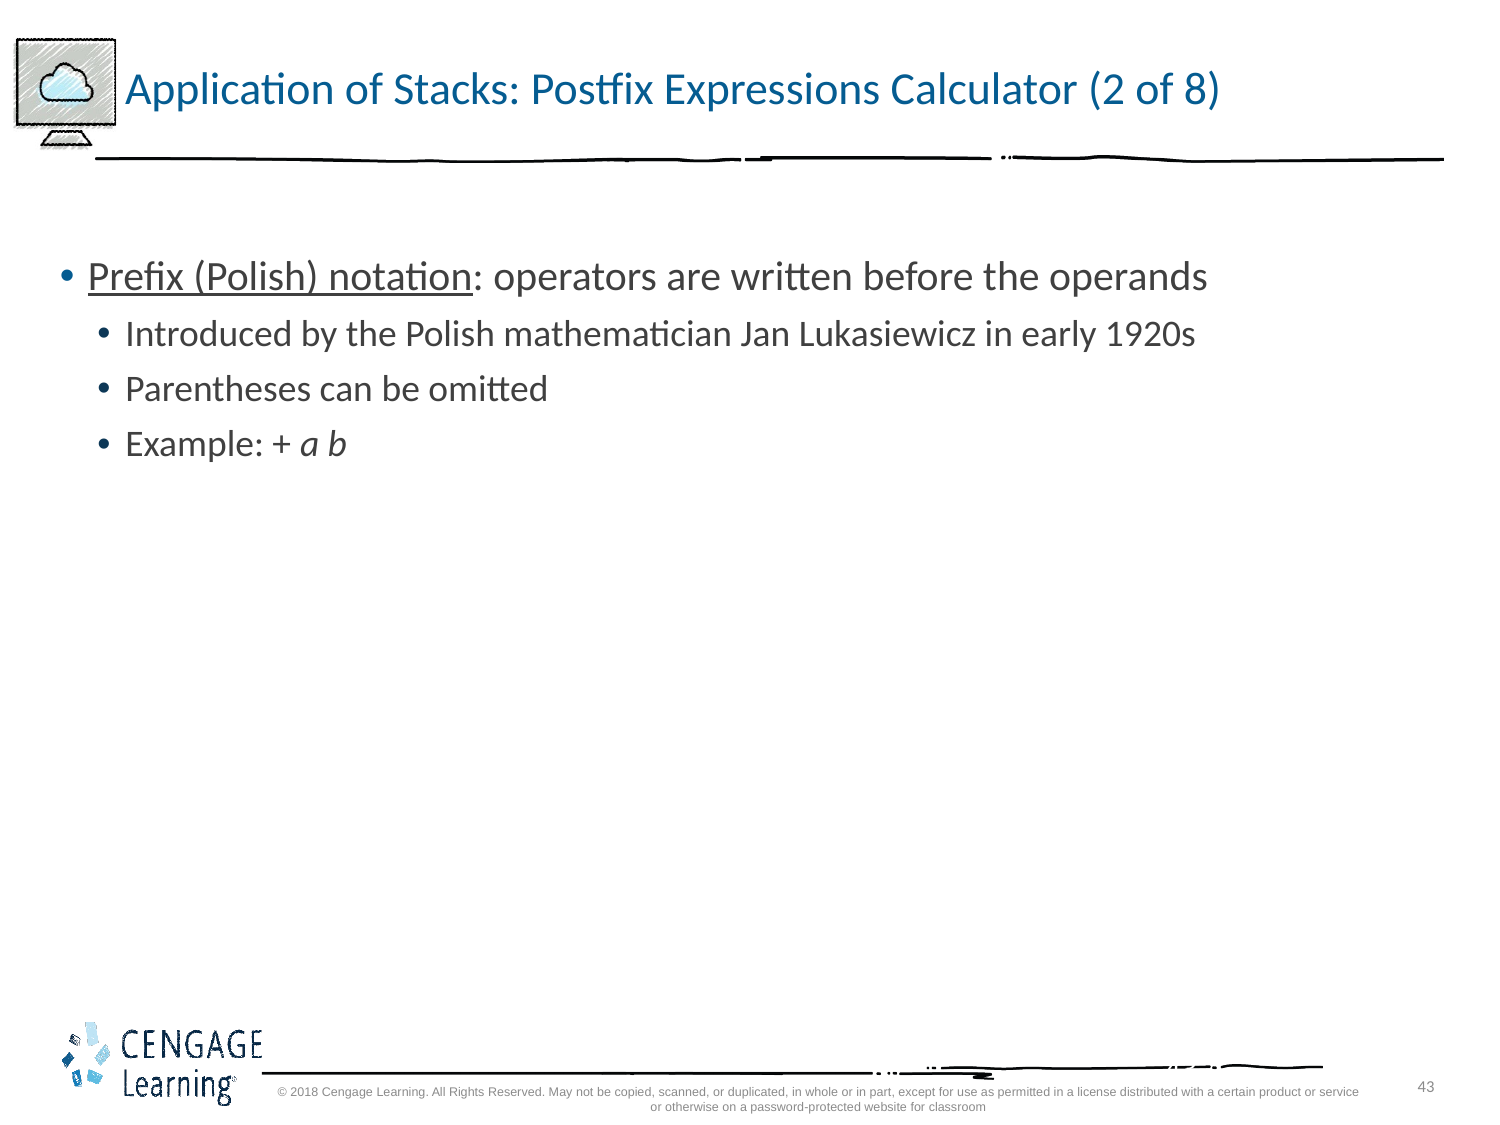

# Application of Stacks: Postfix Expressions Calculator (2 of 8)
Prefix (Polish) notation: operators are written before the operands
Introduced by the Polish mathematician Jan Lukasiewicz in early 1920s
Parentheses can be omitted
Example: + a b
43
© 2018 Cengage Learning. All Rights Reserved. May not be copied, scanned, or duplicated, in whole or in part, except for use as permitted in a license distributed with a certain product or service or otherwise on a password-protected website for classroom